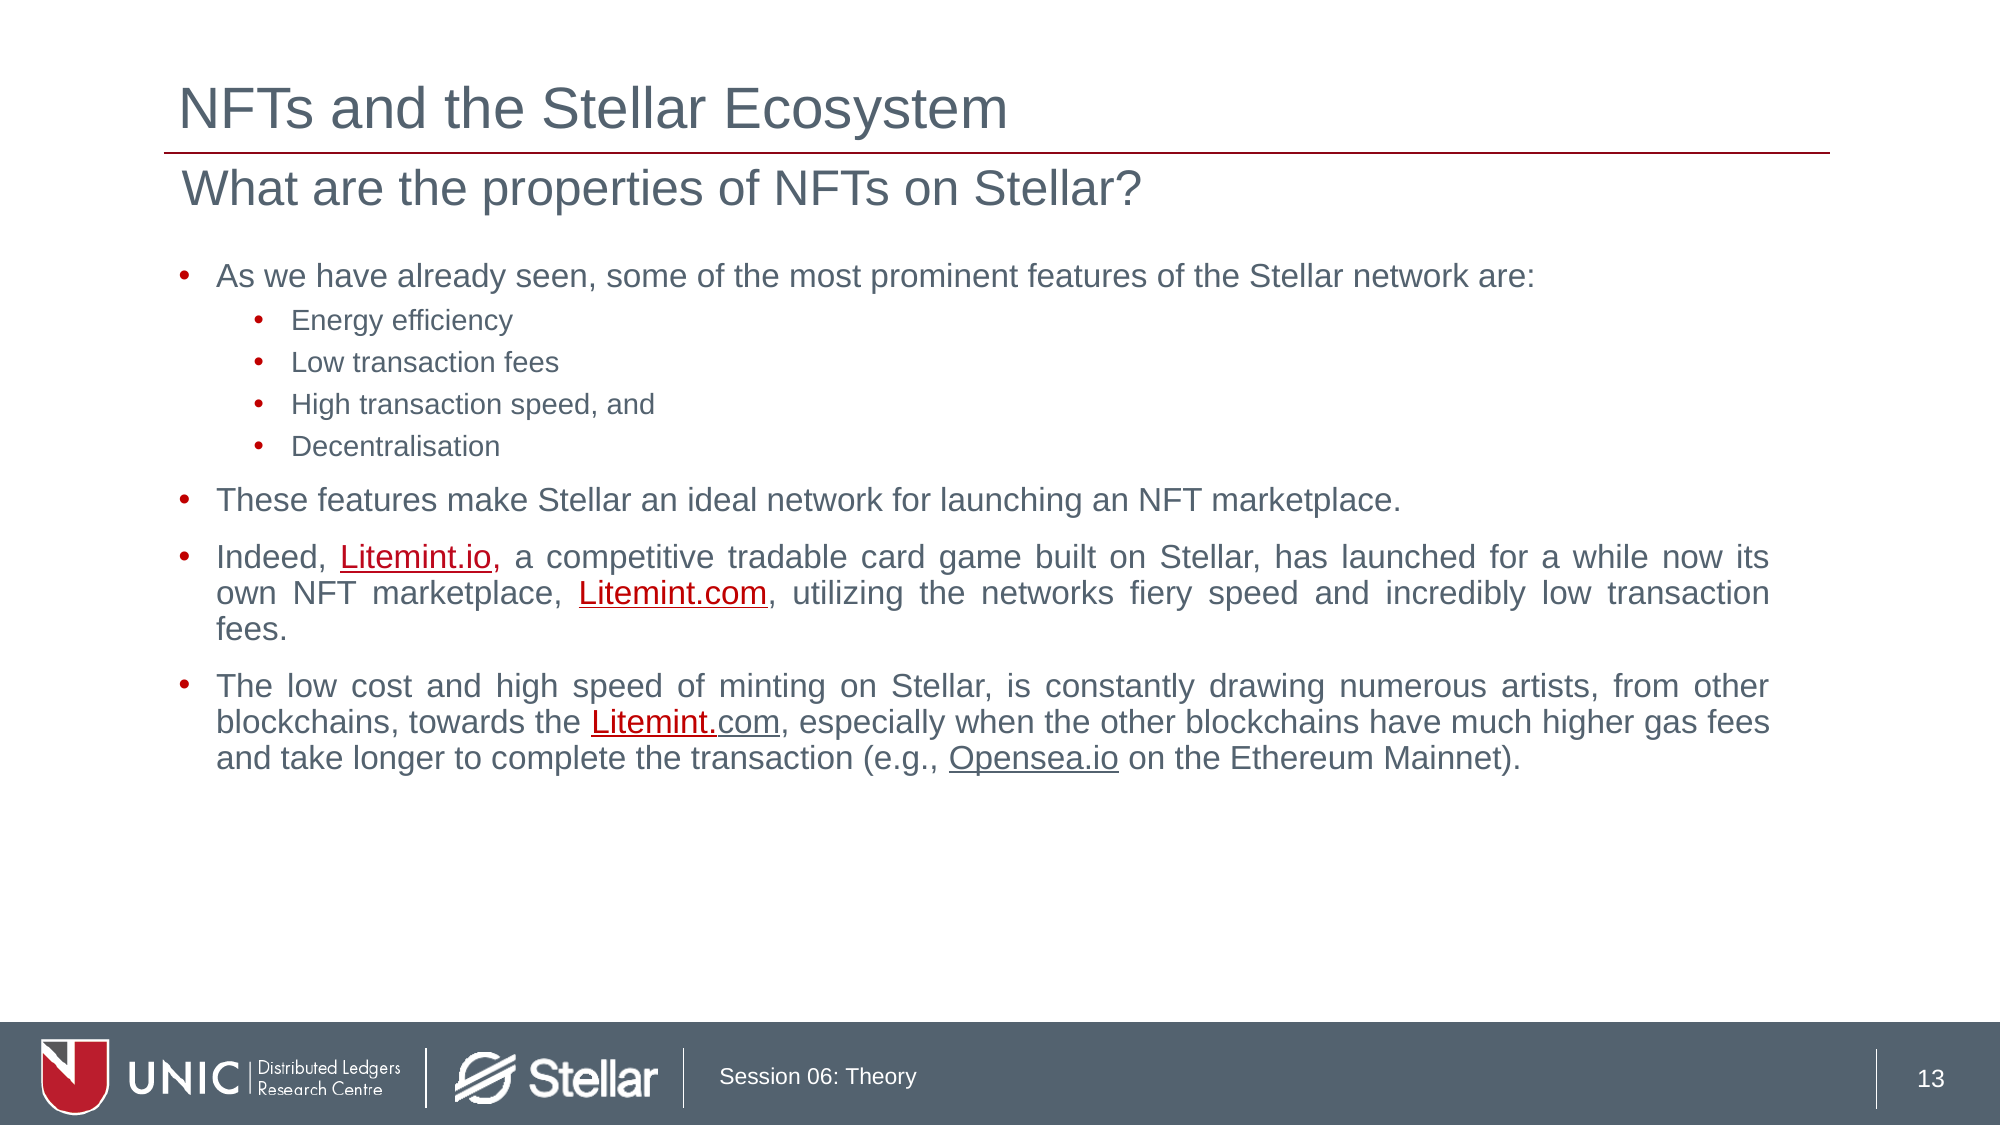

# NFTs and the Stellar Ecosystem
What are the properties of NFTs on Stellar?
As we have already seen, some of the most prominent features of the Stellar network are:
Energy efficiency
Low transaction fees
High transaction speed, and
Decentralisation
These features make Stellar an ideal network for launching an NFT marketplace.
Indeed, Litemint.io, a competitive tradable card game built on Stellar, has launched for a while now its own NFT marketplace, Litemint.com, utilizing the networks fiery speed and incredibly low transaction fees.
The low cost and high speed of minting on Stellar, is constantly drawing numerous artists, from other blockchains, towards the Litemint.com, especially when the other blockchains have much higher gas fees and take longer to complete the transaction (e.g., Opensea.io on the Ethereum Mainnet).

13
Session 06: Theory